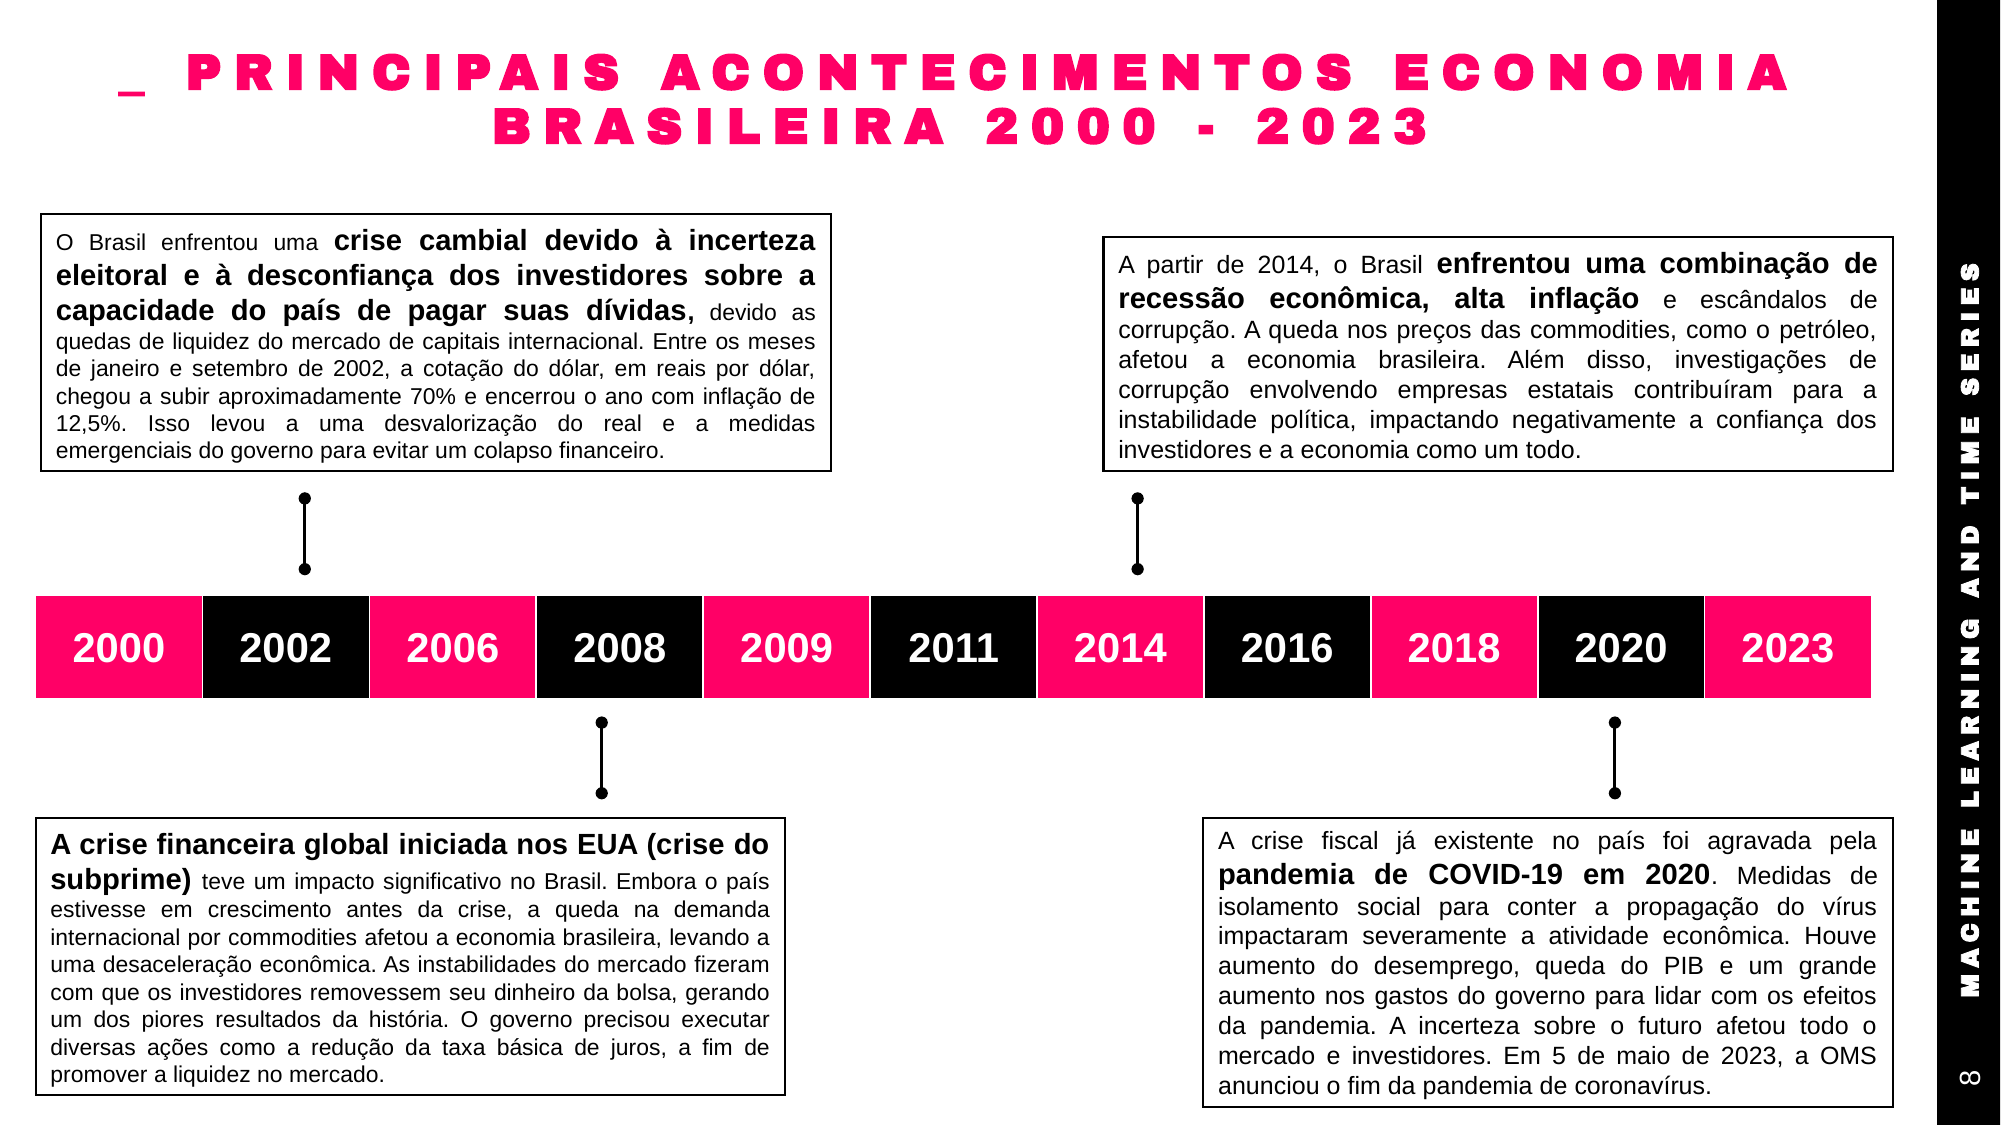

# _ Principais Acontecimentos Economia Brasileira 2000 - 2023
O Brasil enfrentou uma crise cambial devido à incerteza eleitoral e à desconfiança dos investidores sobre a capacidade do país de pagar suas dívidas, devido as quedas de liquidez do mercado de capitais internacional. Entre os meses de janeiro e setembro de 2002, a cotação do dólar, em reais por dólar, chegou a subir aproximadamente 70% e encerrou o ano com inflação de 12,5%. Isso levou a uma desvalorização do real e a medidas emergenciais do governo para evitar um colapso financeiro.
A partir de 2014, o Brasil enfrentou uma combinação de recessão econômica, alta inflação e escândalos de corrupção. A queda nos preços das commodities, como o petróleo, afetou a economia brasileira. Além disso, investigações de corrupção envolvendo empresas estatais contribuíram para a instabilidade política, impactando negativamente a confiança dos investidores e a economia como um todo.
MACHINE LEARNING AND TIME SERIES
| 2000 | 2002 | 2006 | 2008 | 2009 | 2011 | 2014 | 2016 | 2018 | 2020 | 2023 |
| --- | --- | --- | --- | --- | --- | --- | --- | --- | --- | --- |
A crise financeira global iniciada nos EUA (crise do subprime) teve um impacto significativo no Brasil. Embora o país estivesse em crescimento antes da crise, a queda na demanda internacional por commodities afetou a economia brasileira, levando a uma desaceleração econômica. As instabilidades do mercado fizeram com que os investidores removessem seu dinheiro da bolsa, gerando um dos piores resultados da história. O governo precisou executar diversas ações como a redução da taxa básica de juros, a fim de promover a liquidez no mercado.
A crise fiscal já existente no país foi agravada pela pandemia de COVID-19 em 2020. Medidas de isolamento social para conter a propagação do vírus impactaram severamente a atividade econômica. Houve aumento do desemprego, queda do PIB e um grande aumento nos gastos do governo para lidar com os efeitos da pandemia. A incerteza sobre o futuro afetou todo o mercado e investidores. Em 5 de maio de 2023, a OMS anunciou o fim da pandemia de coronavírus.
8